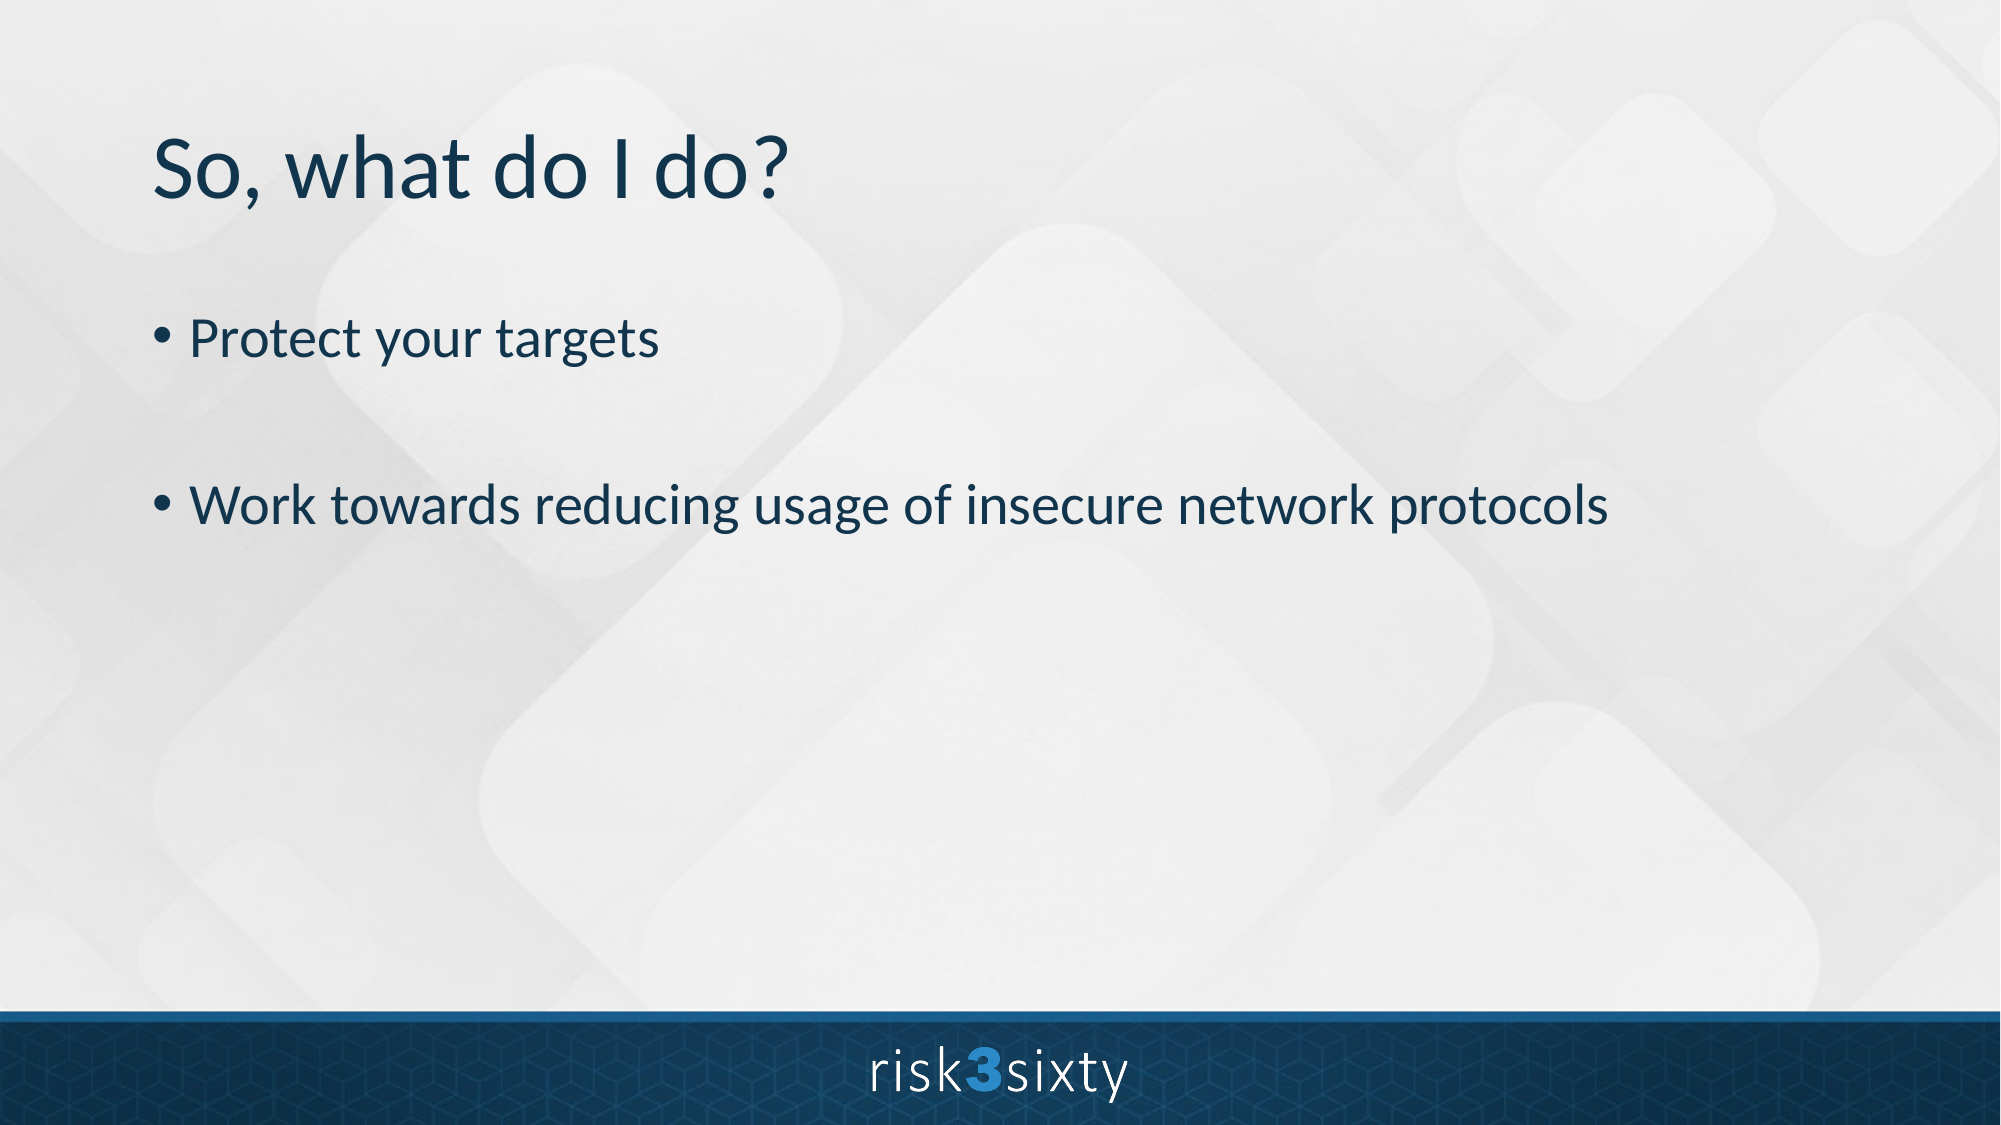

# So, what do I do?
Protect your targets

Work towards reducing usage of insecure network protocols